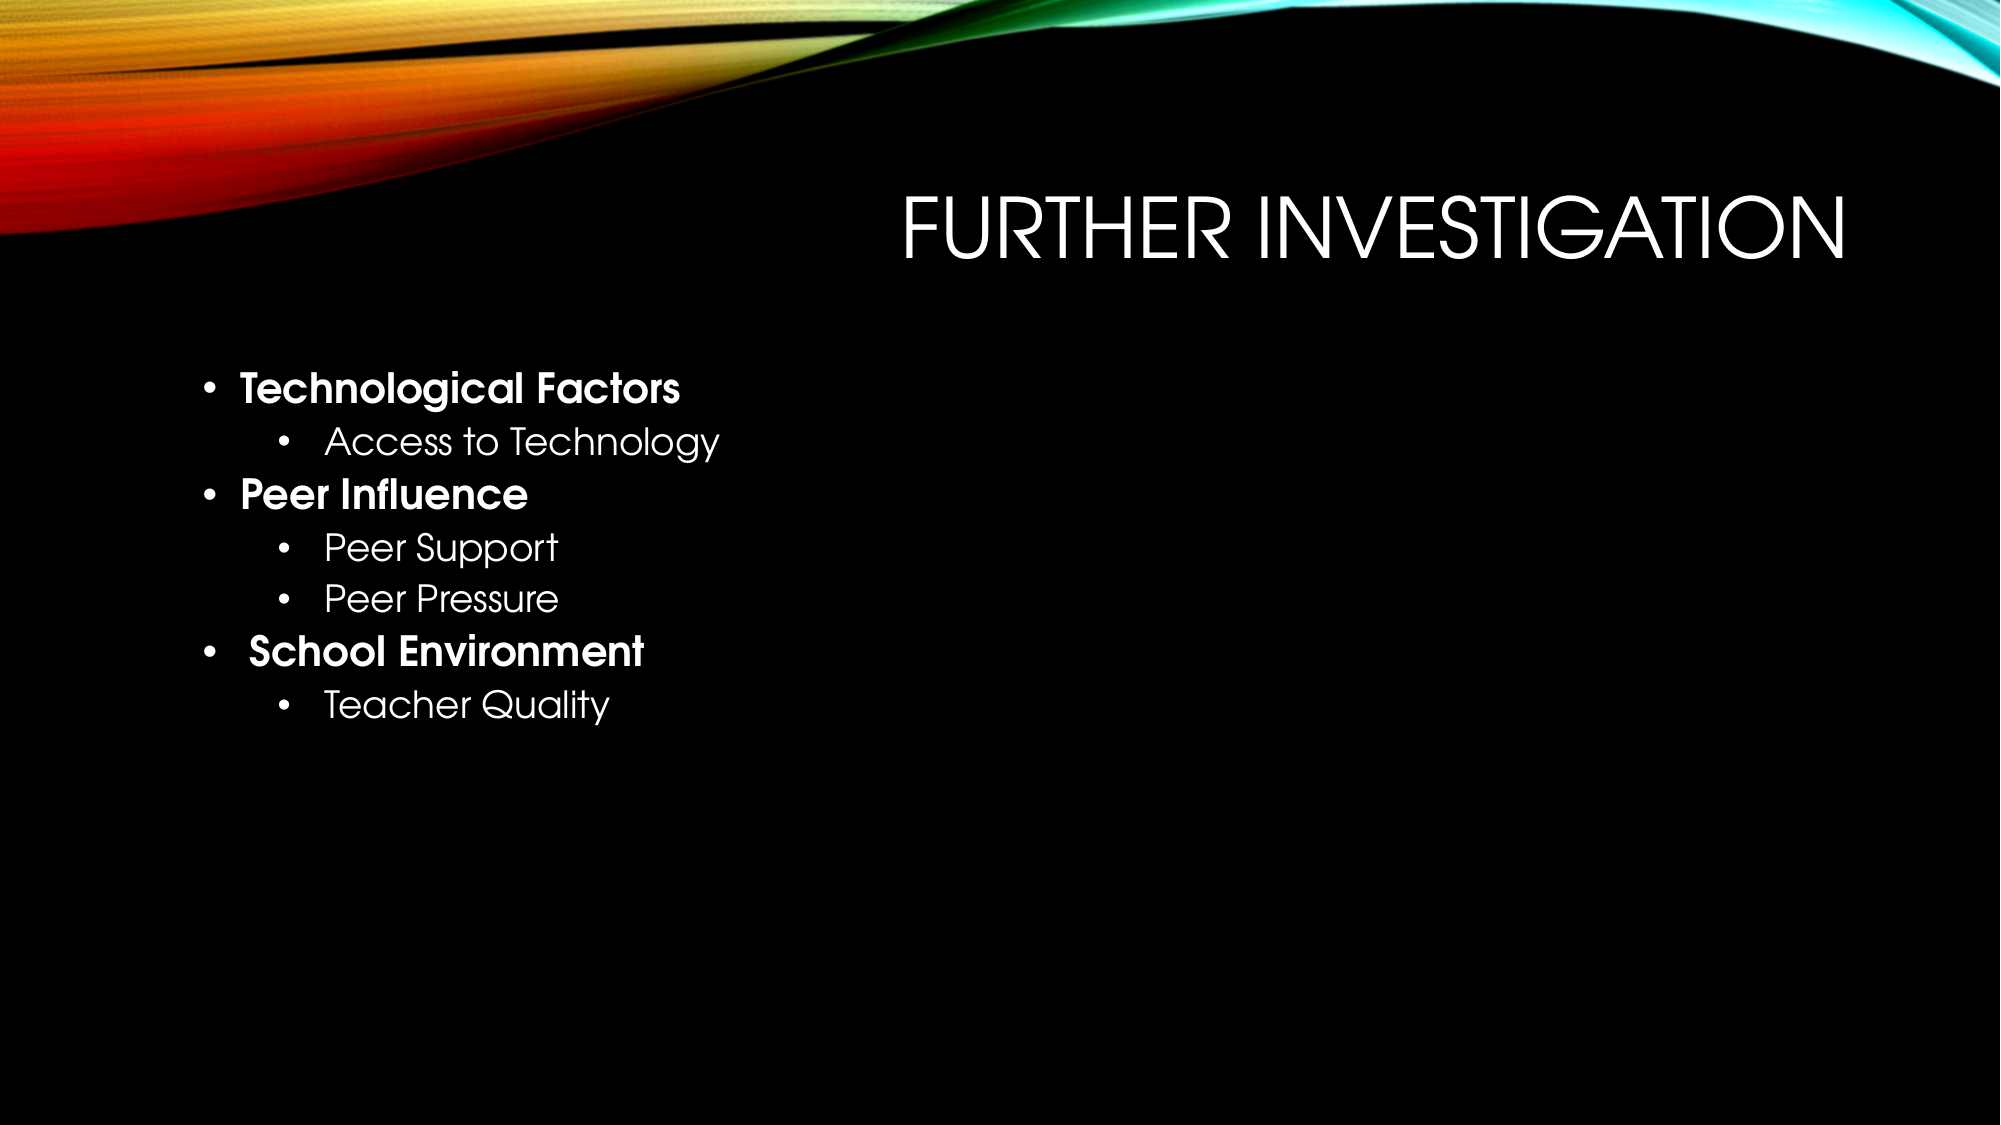

# further investigation
Technological Factors
Access to Technology
Peer Influence
Peer Support
Peer Pressure
School Environment
Teacher Quality